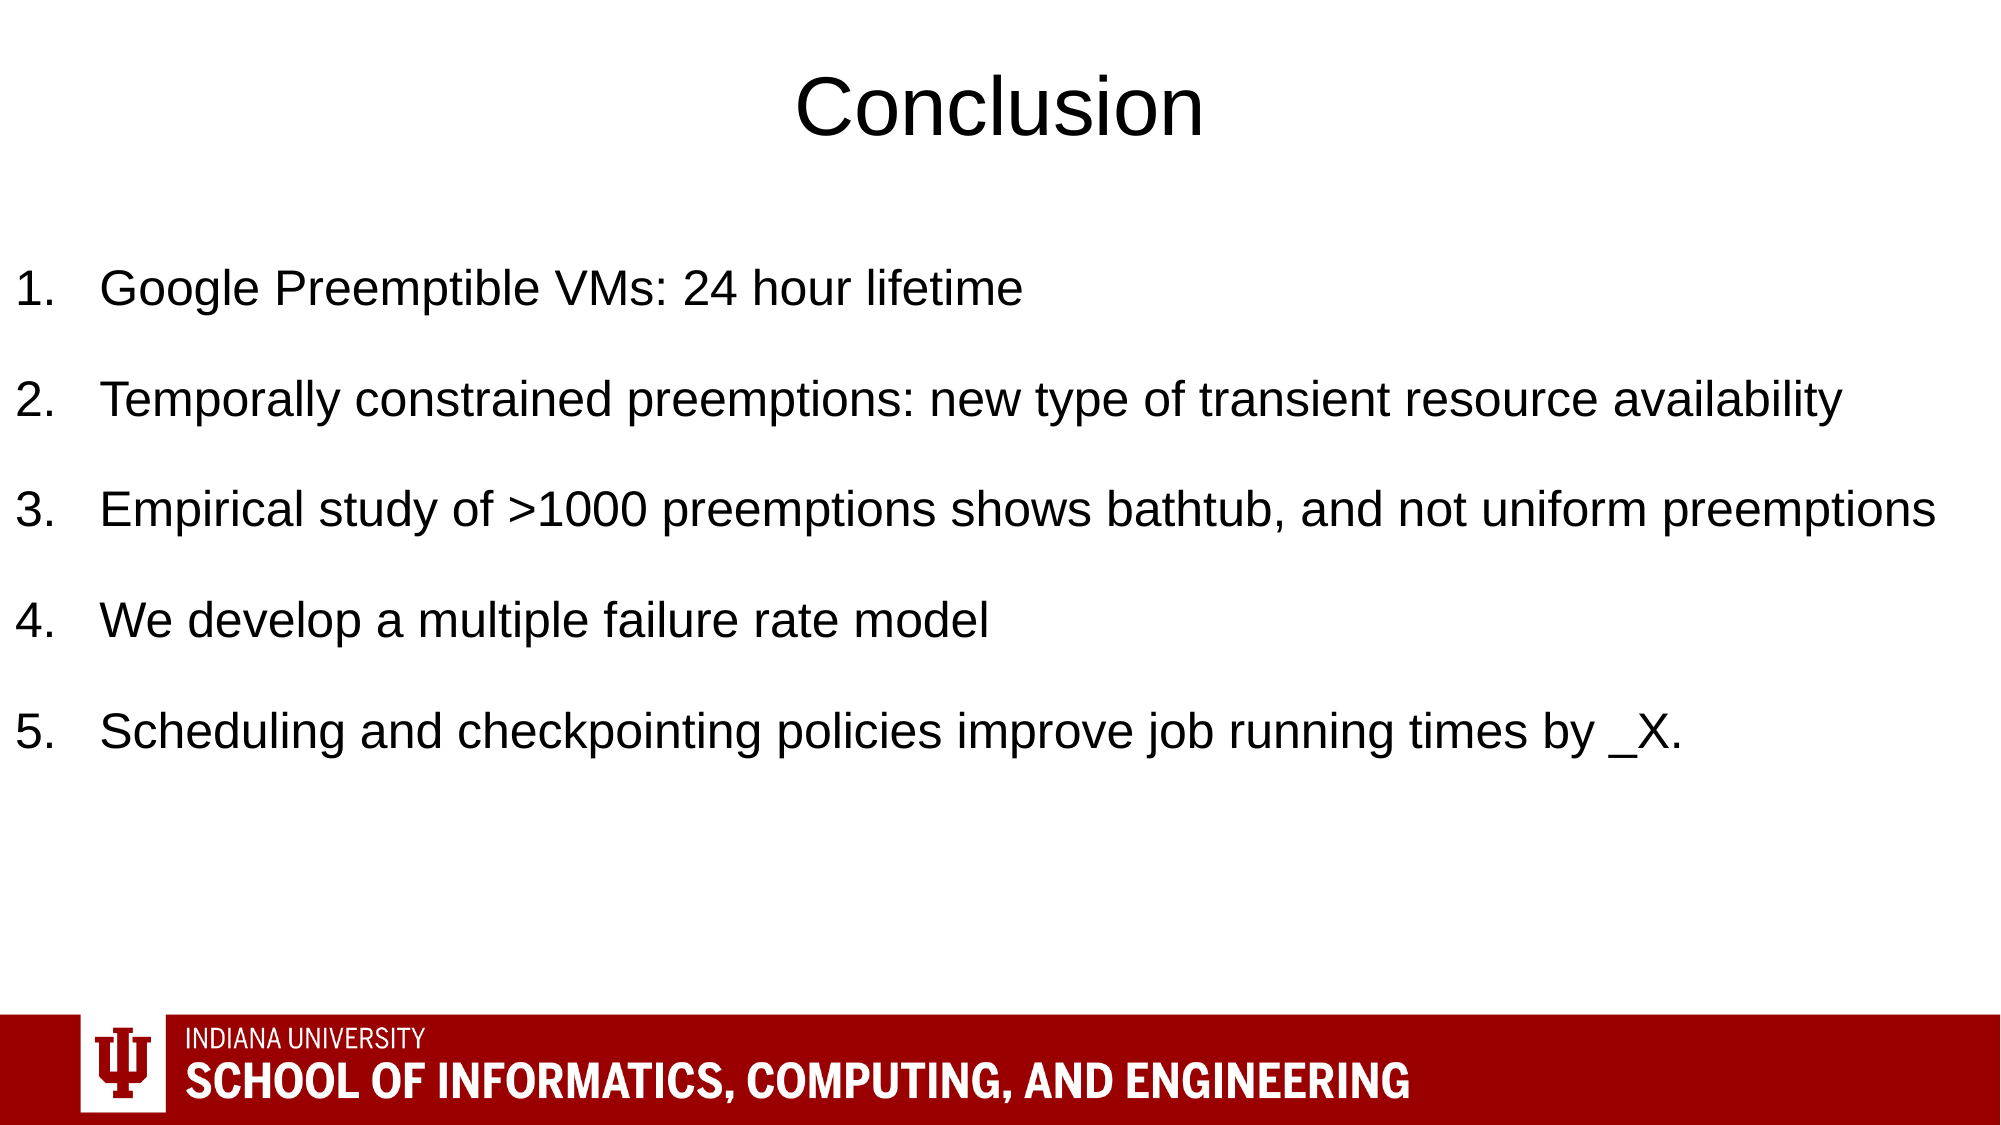

# Conclusion
Google Preemptible VMs: 24 hour lifetime
Temporally constrained preemptions: new type of transient resource availability
Empirical study of >1000 preemptions shows bathtub, and not uniform preemptions
We develop a multiple failure rate model
Scheduling and checkpointing policies improve job running times by _X.